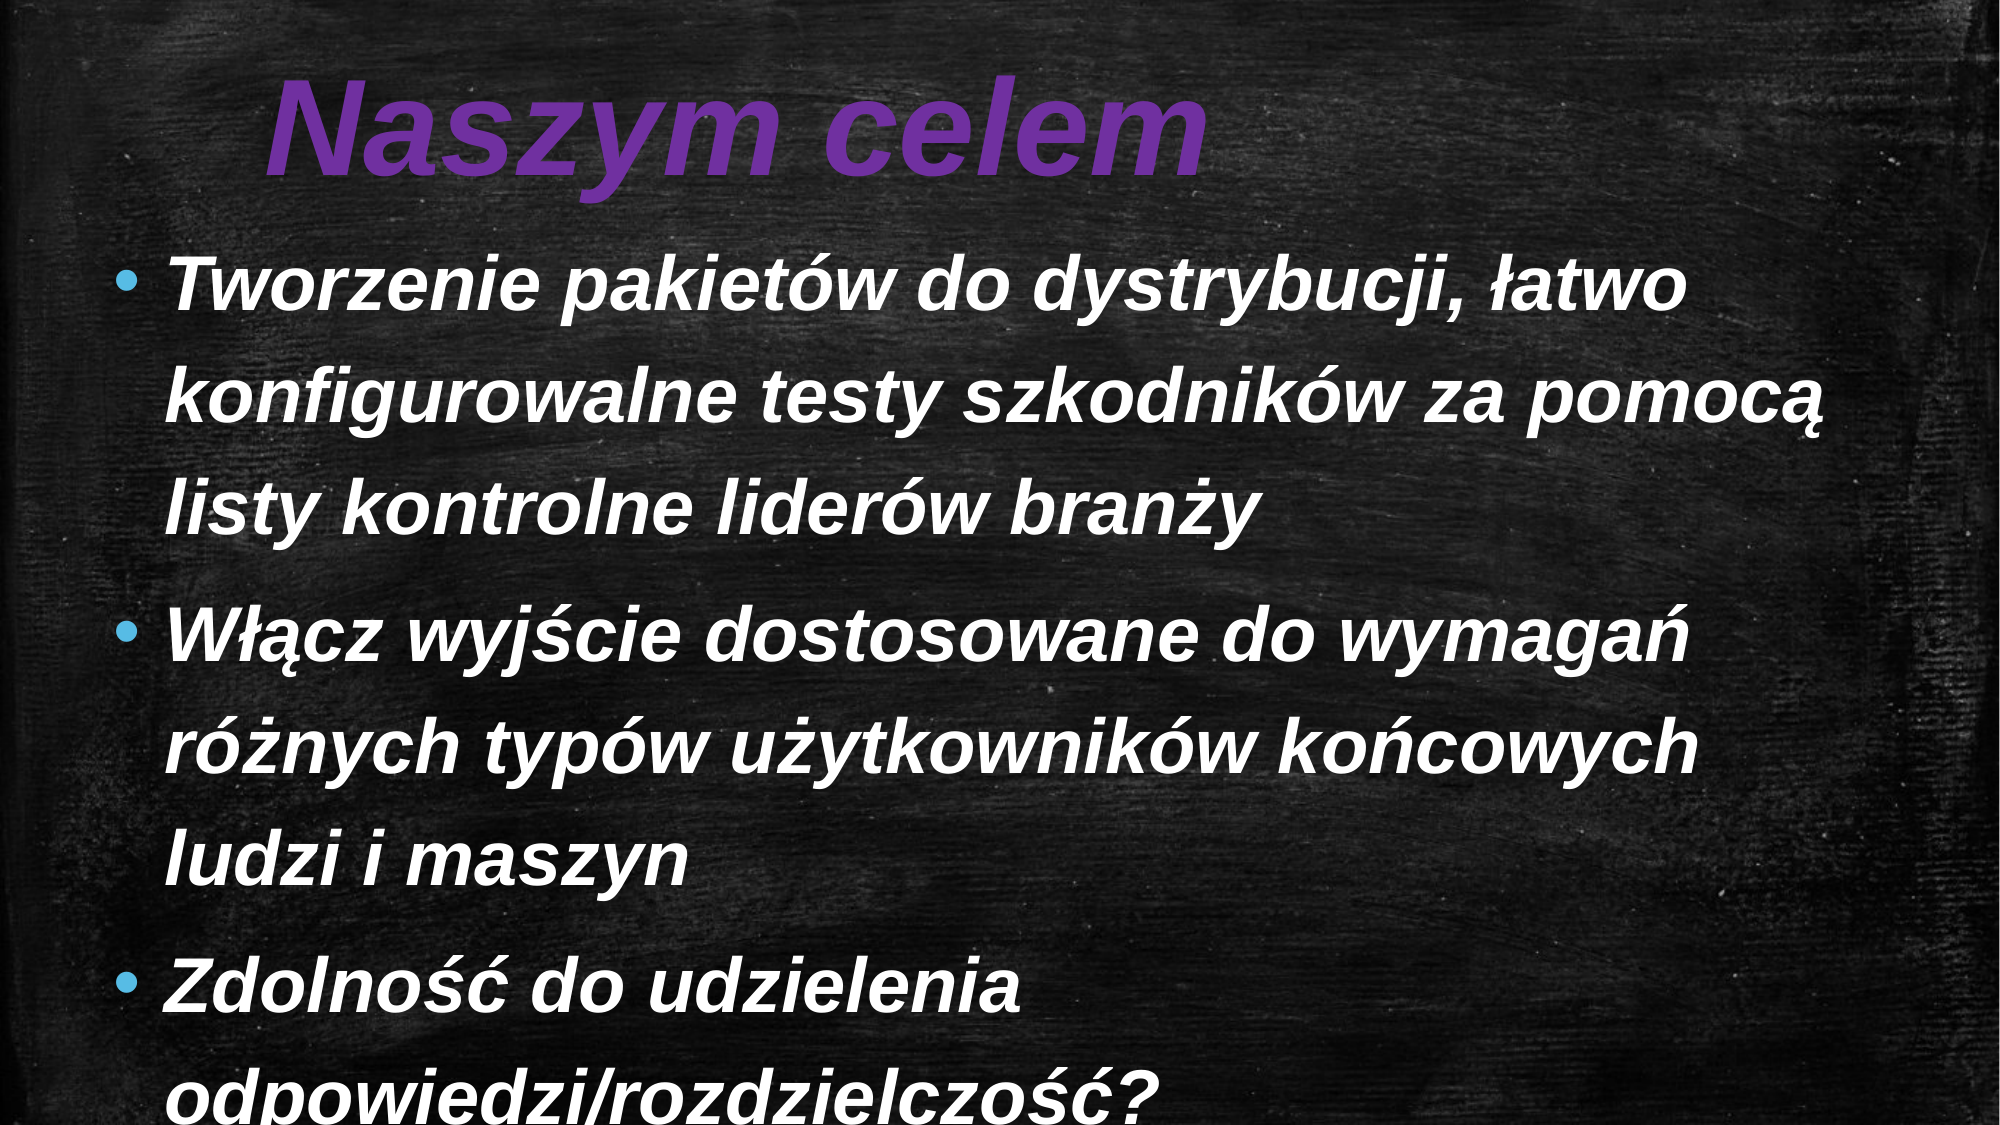

# Naszym celem
Tworzenie pakietów do dystrybucji, łatwo konfigurowalne testy szkodników za pomocą listy kontrolne liderów branży
Włącz wyjście dostosowane do wymagań różnych typów użytkowników końcowych ludzi i maszyn
Zdolność do udzielenia odpowiedzi/rozdzielczość?